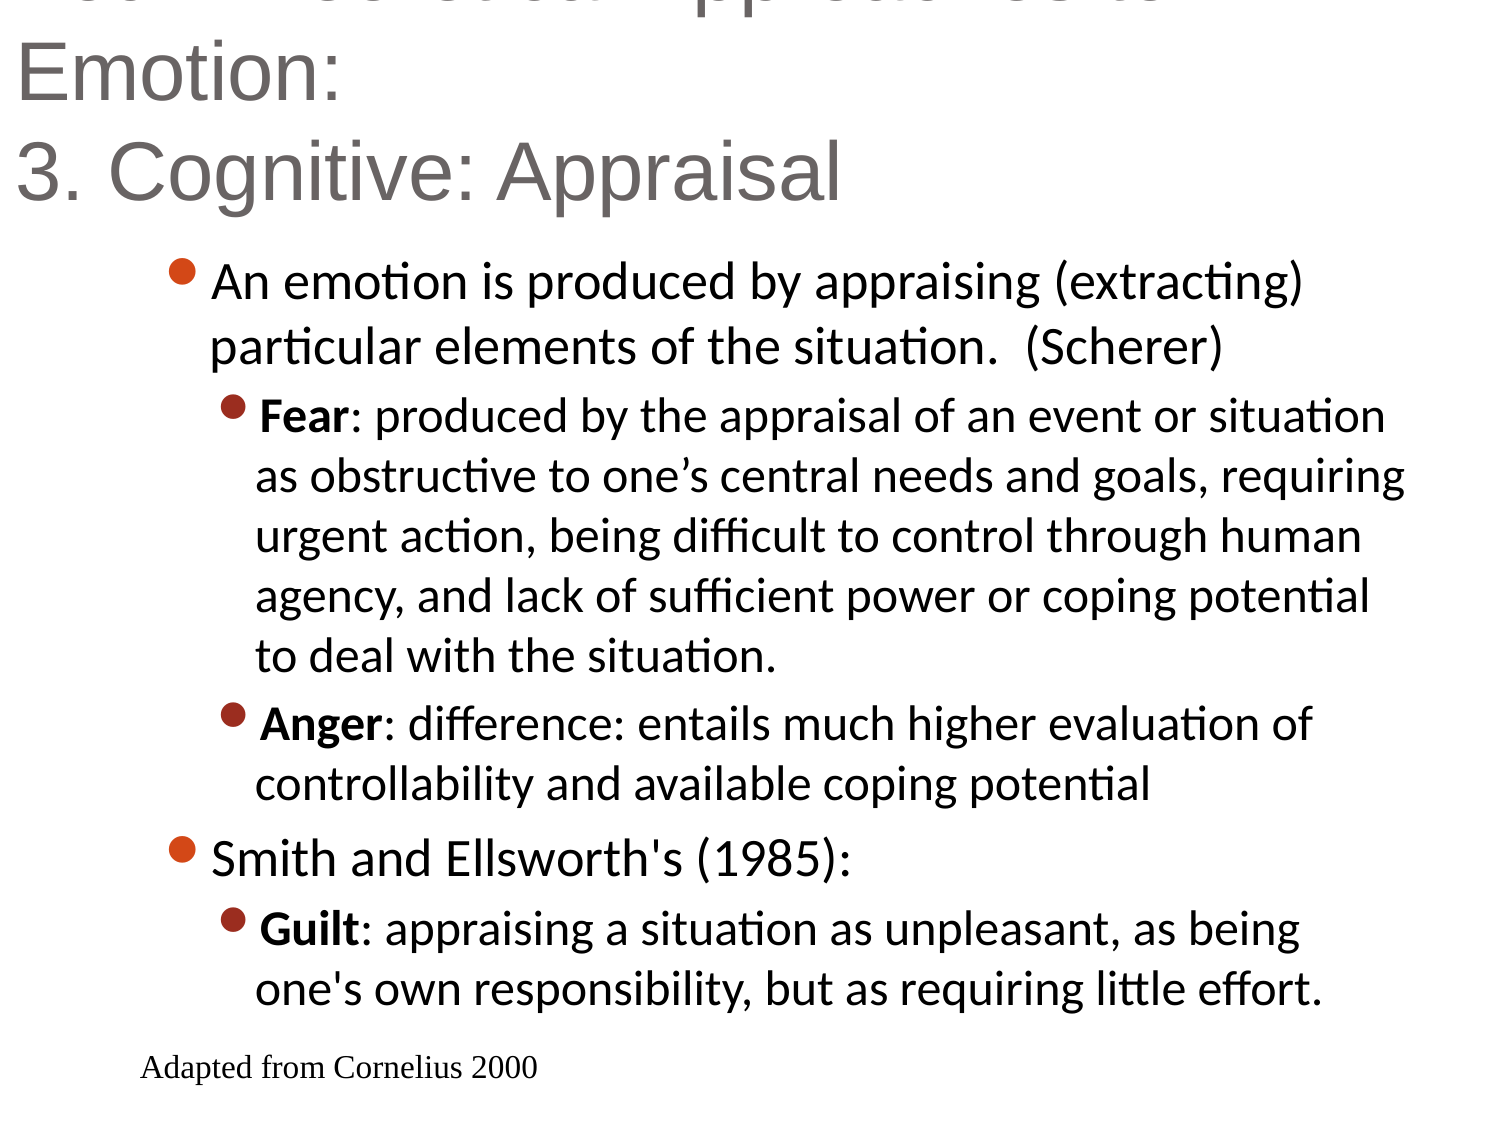

# Four Theoretical Approaches to Emotion: 3. Cognitive: Appraisal
An emotion is produced by appraising (extracting) particular elements of the situation.  (Scherer)
Fear: produced by the appraisal of an event or situation as obstructive to one’s central needs and goals, requiring urgent action, being difficult to control through human agency, and lack of sufficient power or coping potential to deal with the situation.
Anger: difference: entails much higher evaluation of controllability and available coping potential
Smith and Ellsworth's (1985):
Guilt: appraising a situation as unpleasant, as being one's own responsibility, but as requiring little effort.

Adapted from Cornelius 2000